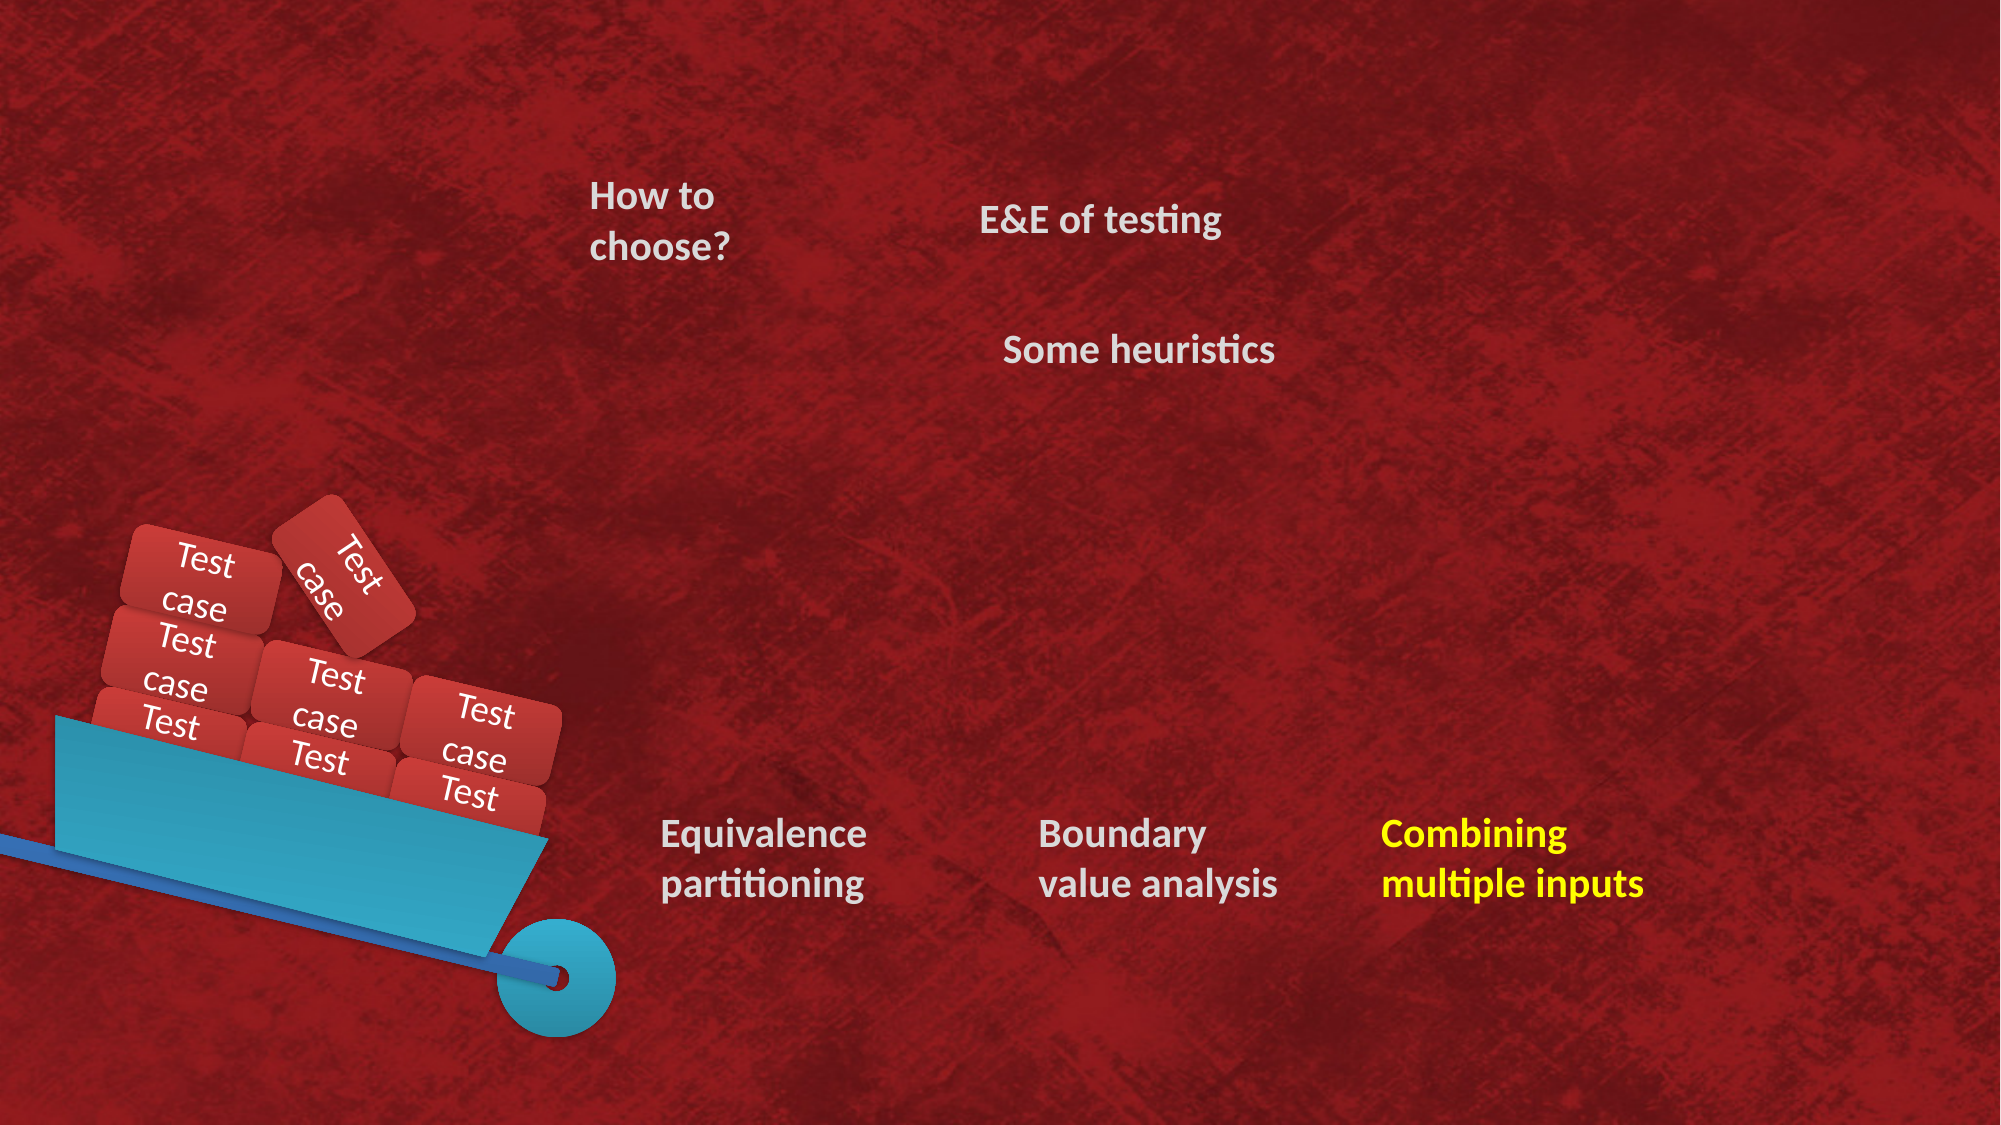

How to choose?
E&E of testing
Some heuristics
Combining  multiple inputs
Test case
Test case
Test case
Test case
Test case
Test case
Test case
Test case

Equivalence partitioning
Boundary value analysis